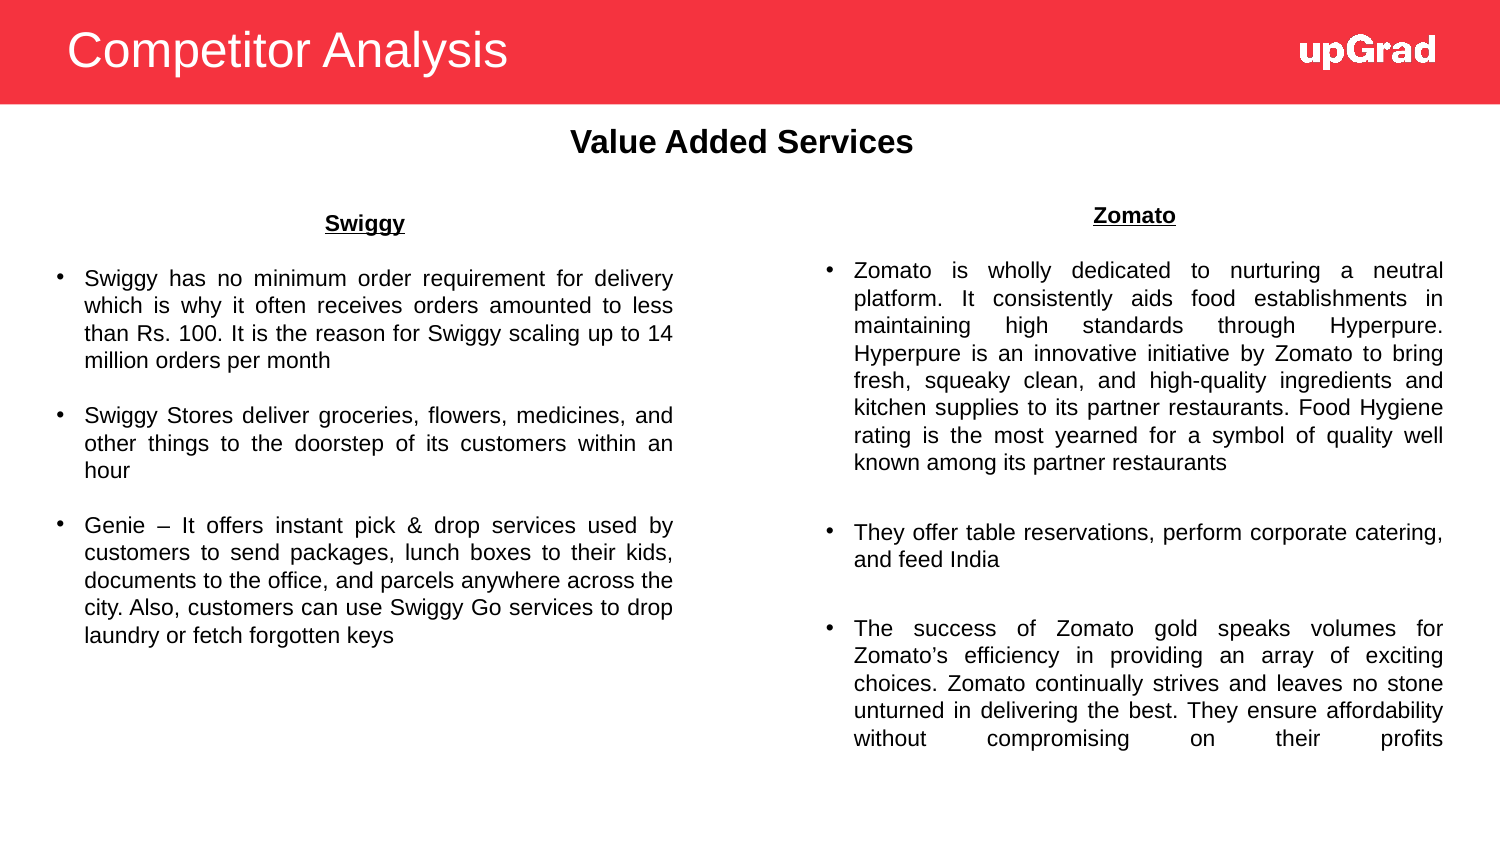

# Competitor Analysis
Value Added Services

Zomato

Zomato is wholly dedicated to nurturing a neutral platform. It consistently aids food establishments in maintaining high standards through Hyperpure. Hyperpure is an innovative initiative by Zomato to bring fresh, squeaky clean, and high-quality ingredients and kitchen supplies to its partner restaurants. Food Hygiene rating is the most yearned for a symbol of quality well known among its partner restaurants
They offer table reservations, perform corporate catering, and feed India
The success of Zomato gold speaks volumes for Zomato’s efficiency in providing an array of exciting choices. Zomato continually strives and leaves no stone unturned in delivering the best. They ensure affordability without compromising on their profits
Swiggy

Swiggy has no minimum order requirement for delivery which is why it often receives orders amounted to less than Rs. 100. It is the reason for Swiggy scaling up to 14 million orders per month

Swiggy Stores deliver groceries, flowers, medicines, and other things to the doorstep of its customers within an hour

Genie – It offers instant pick & drop services used by customers to send packages, lunch boxes to their kids, documents to the office, and parcels anywhere across the city. Also, customers can use Swiggy Go services to drop laundry or fetch forgotten keys